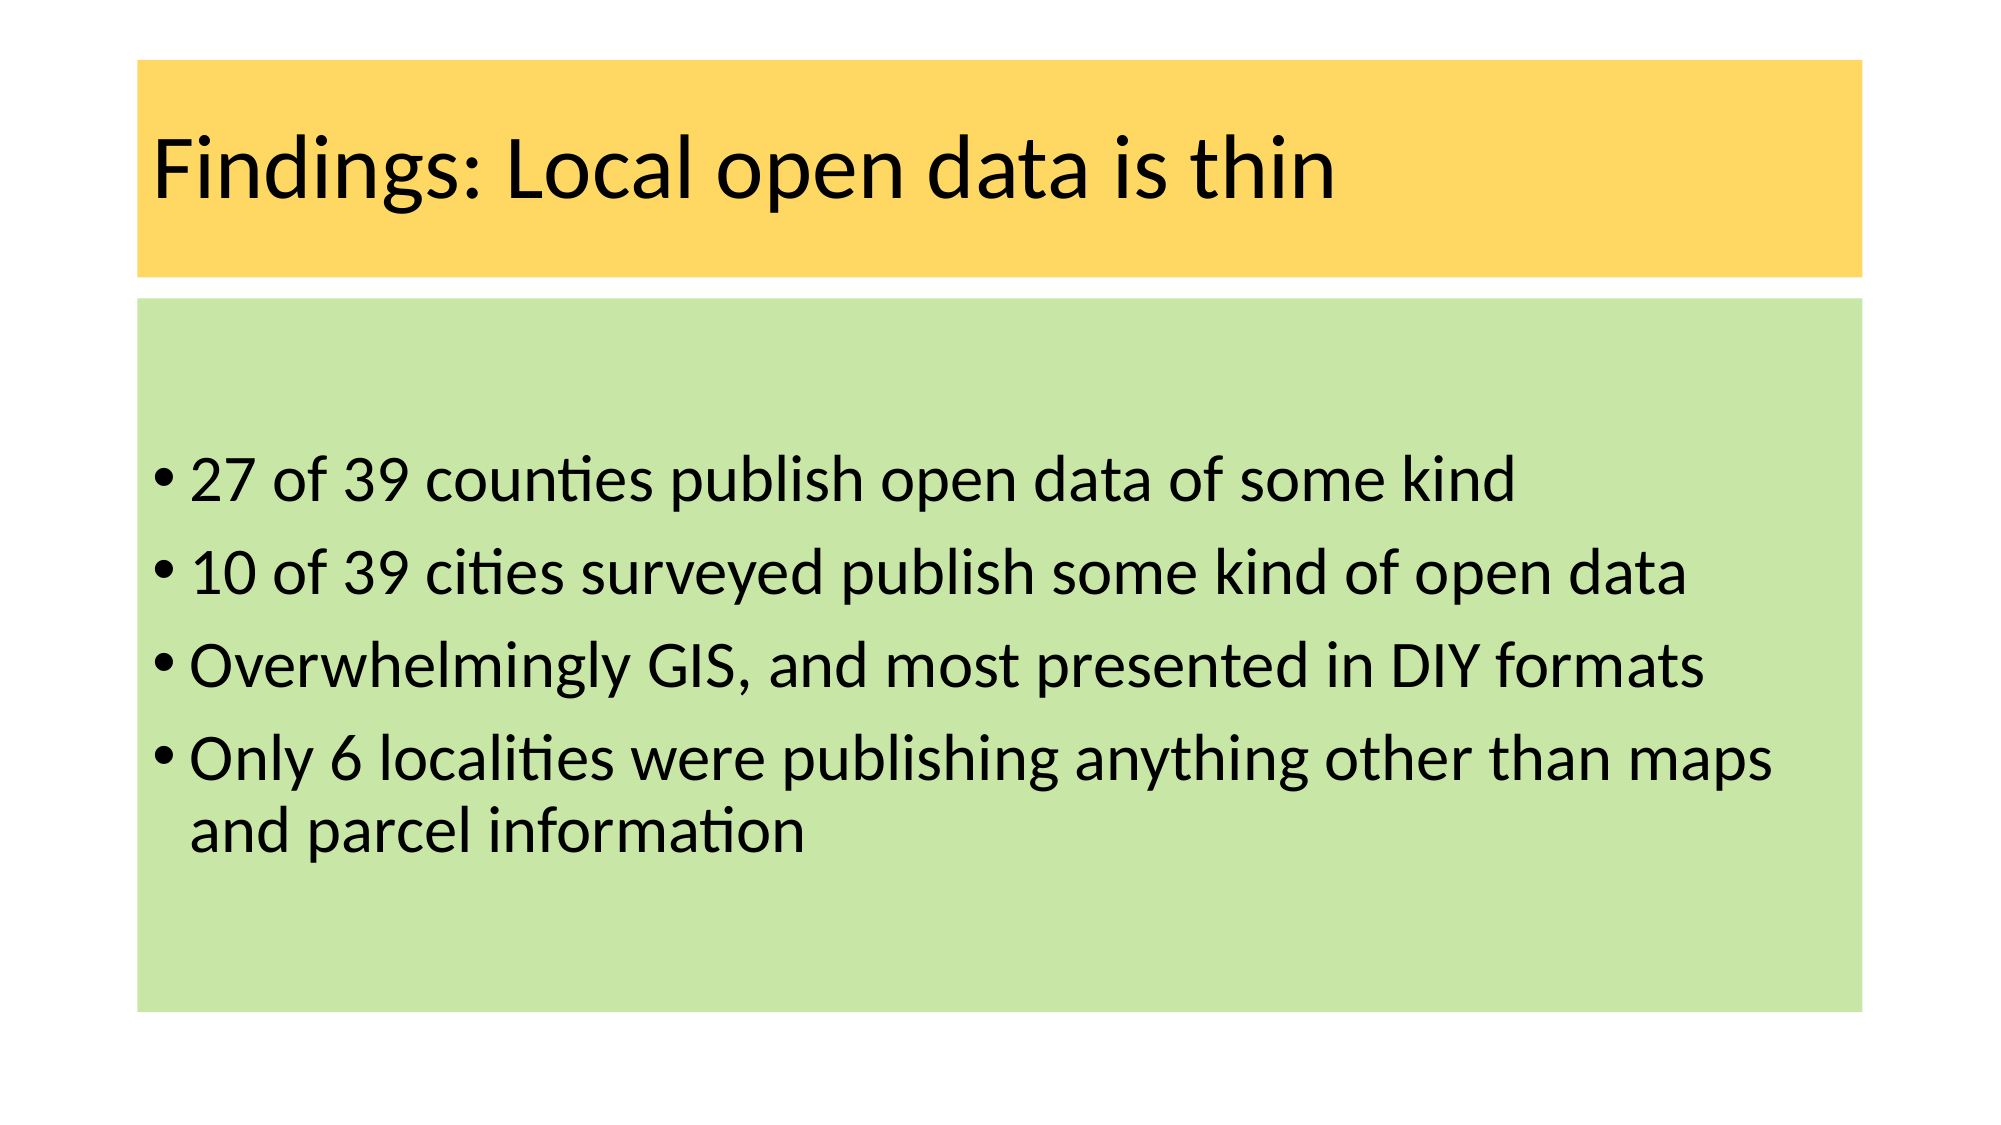

# Findings: Local open data is thin
27 of 39 counties publish open data of some kind
10 of 39 cities surveyed publish some kind of open data
Overwhelmingly GIS, and most presented in DIY formats
Only 6 localities were publishing anything other than maps and parcel information